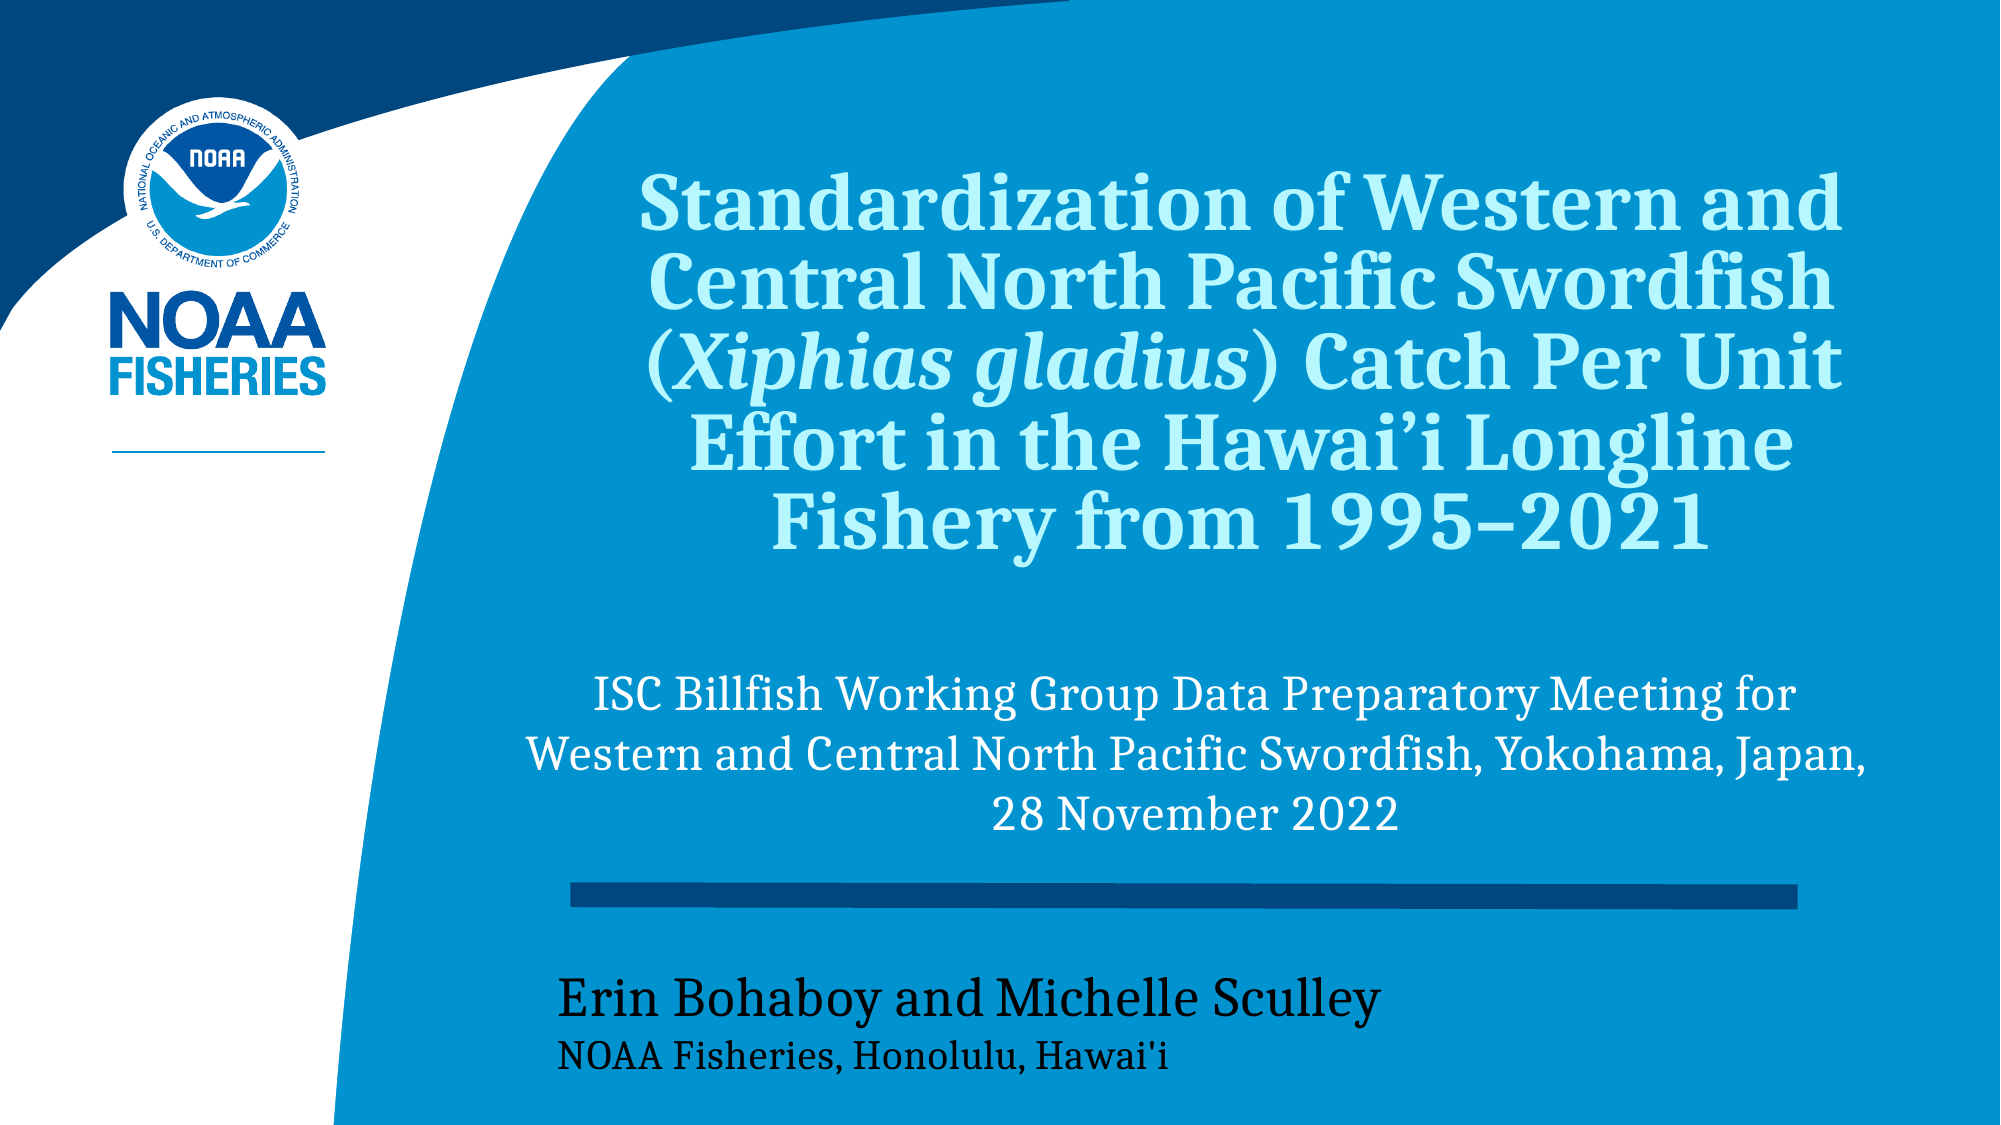

# Standardization of Western and Central North Pacific Swordfish (Xiphias gladius) Catch Per Unit Effort in the Hawai’i Longline Fishery from 1995–2021
ISC Billfish Working Group Data Preparatory Meeting for Western and Central North Pacific Swordfish, Yokohama, Japan, 28 November 2022
Erin Bohaboy and Michelle Sculley
NOAA Fisheries, Honolulu, Hawai'i